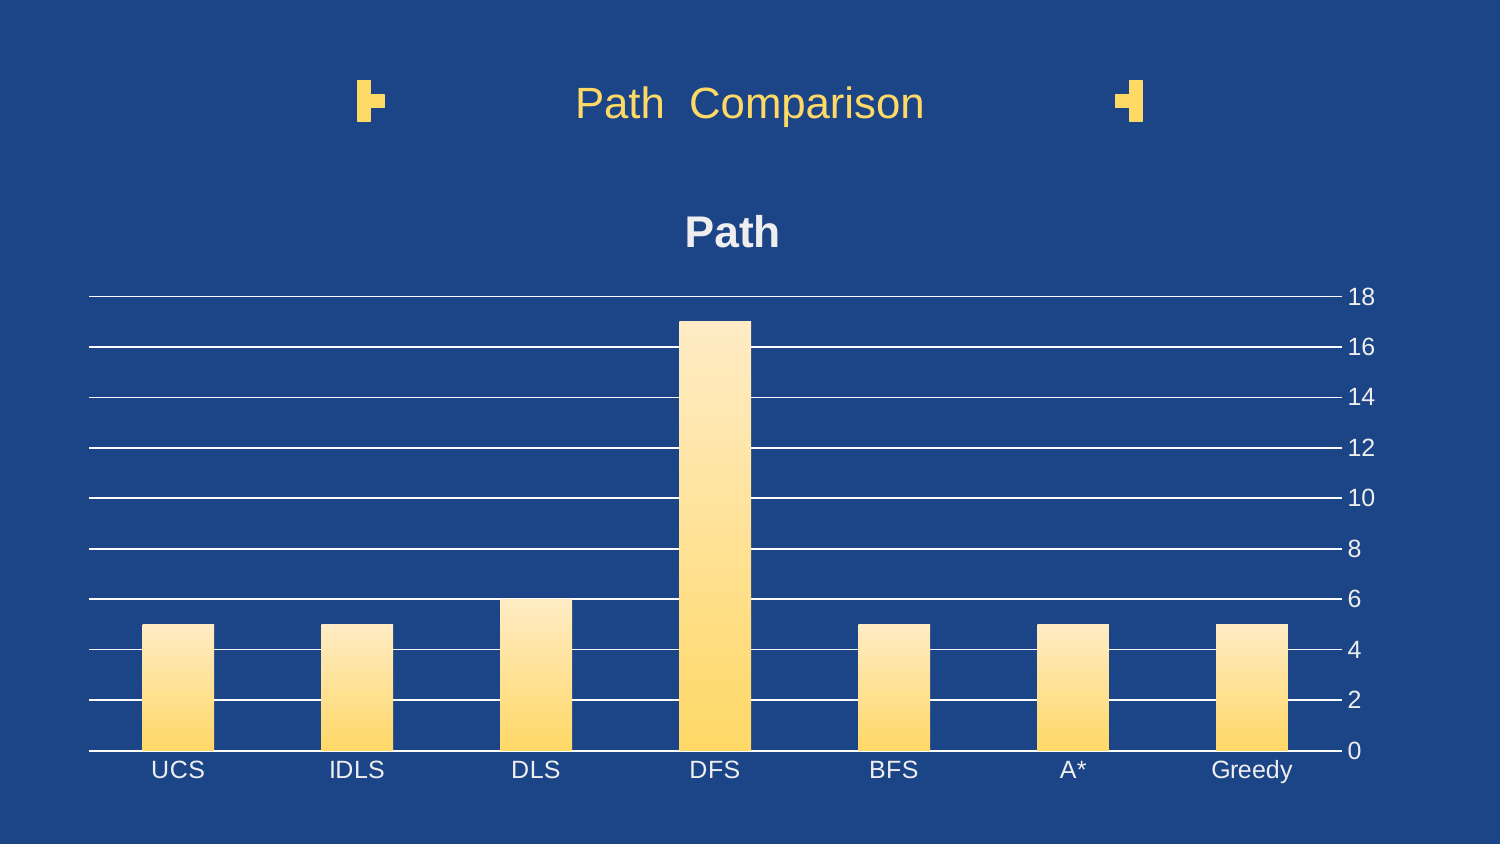

# Path  Comparison

### Chart:

| Category | Path |
|---|---|
| Greedy | 5.0 |
| A* | 5.0 |
| BFS | 5.0 |
| DFS | 17.0 |
| DLS | 6.0 |
| IDLS | 5.0 |
| UCS | 5.0 |